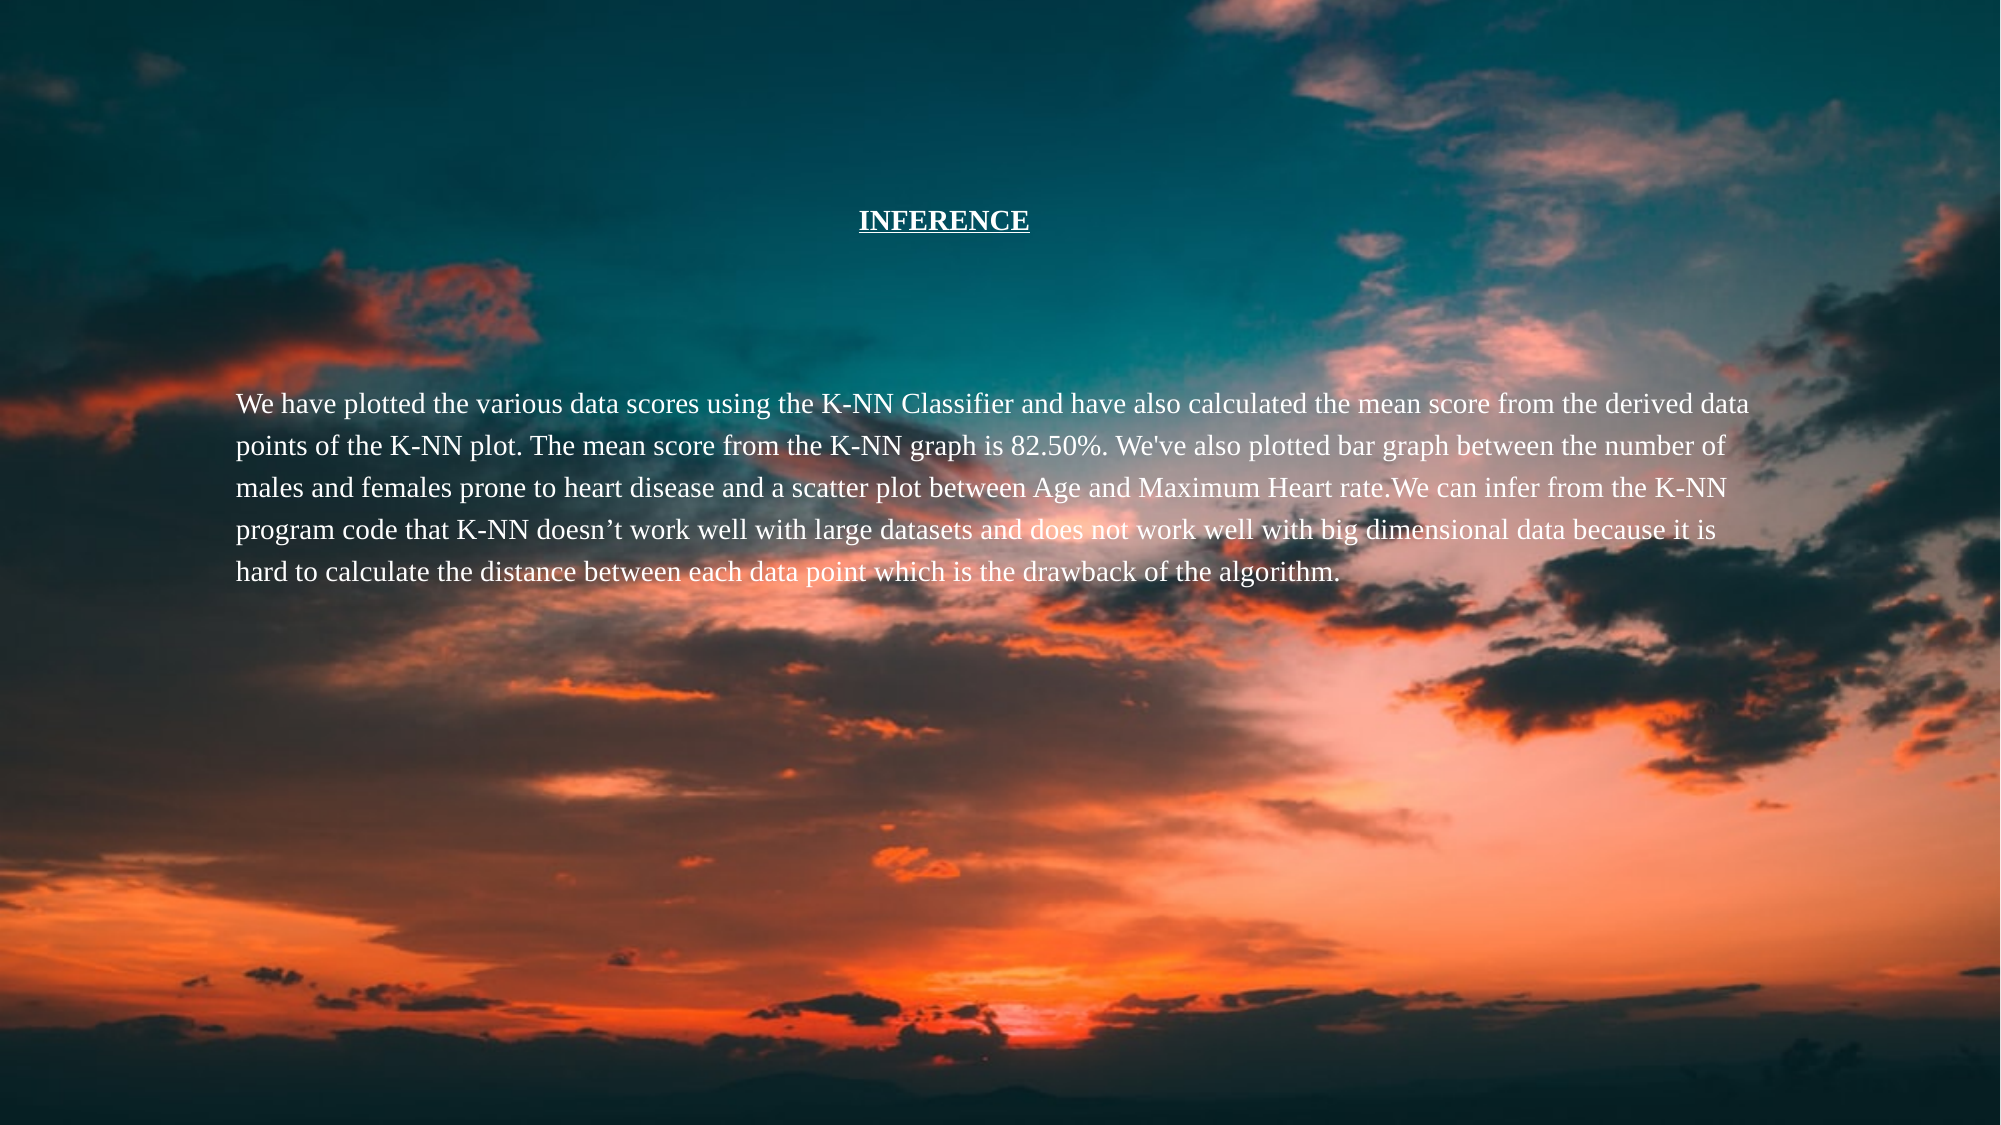

# INFERENCE
We have plotted the various data scores using the K-NN Classifier and have also calculated the mean score from the derived data points of the K-NN plot. The mean score from the K-NN graph is 82.50%. We've also plotted bar graph between the number of males and females prone to heart disease and a scatter plot between Age and Maximum Heart rate.We can infer from the K-NN program code that K-NN doesn’t work well with large datasets and does not work well with big dimensional data because it is hard to calculate the distance between each data point which is the drawback of the algorithm.